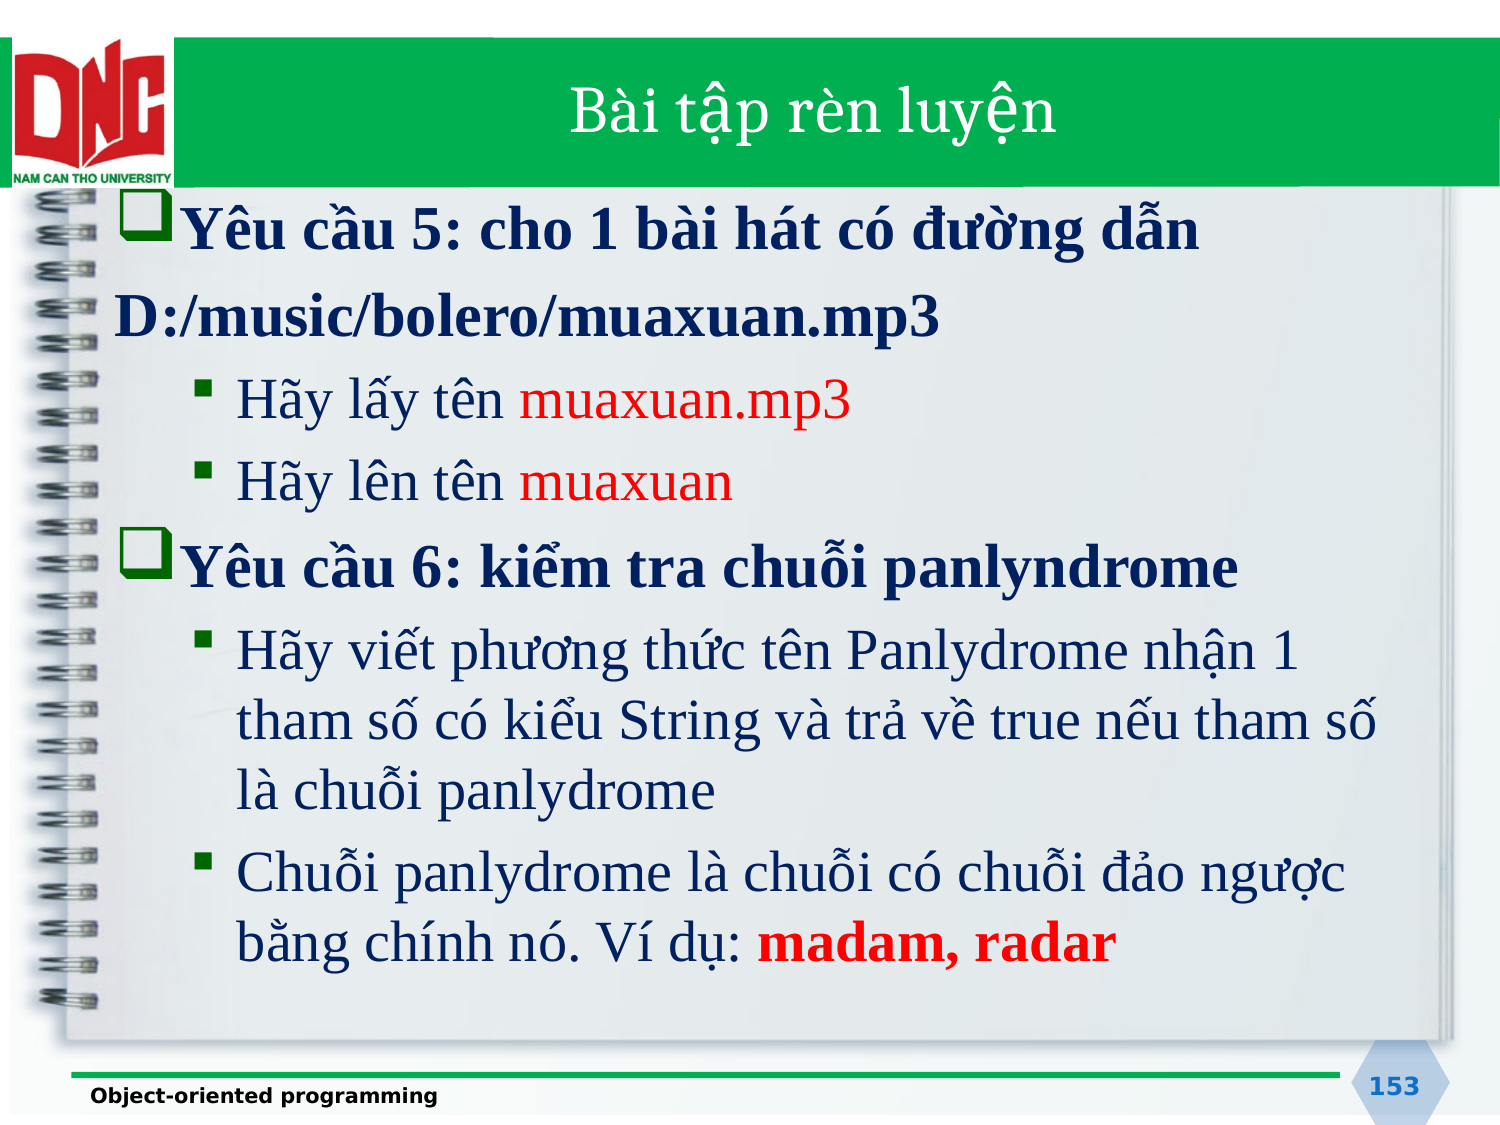

# Bài tập rèn luyện
Yêu cầu 5: cho 1 bài hát có đường dẫn
D:/music/bolero/muaxuan.mp3
Hãy lấy tên muaxuan.mp3
Hãy lên tên muaxuan
Yêu cầu 6: kiểm tra chuỗi panlyndrome
Hãy viết phương thức tên Panlydrome nhận 1 tham số có kiểu String và trả về true nếu tham số là chuỗi panlydrome
Chuỗi panlydrome là chuỗi có chuỗi đảo ngược bằng chính nó. Ví dụ: madam, radar
153
Object-oriented programming